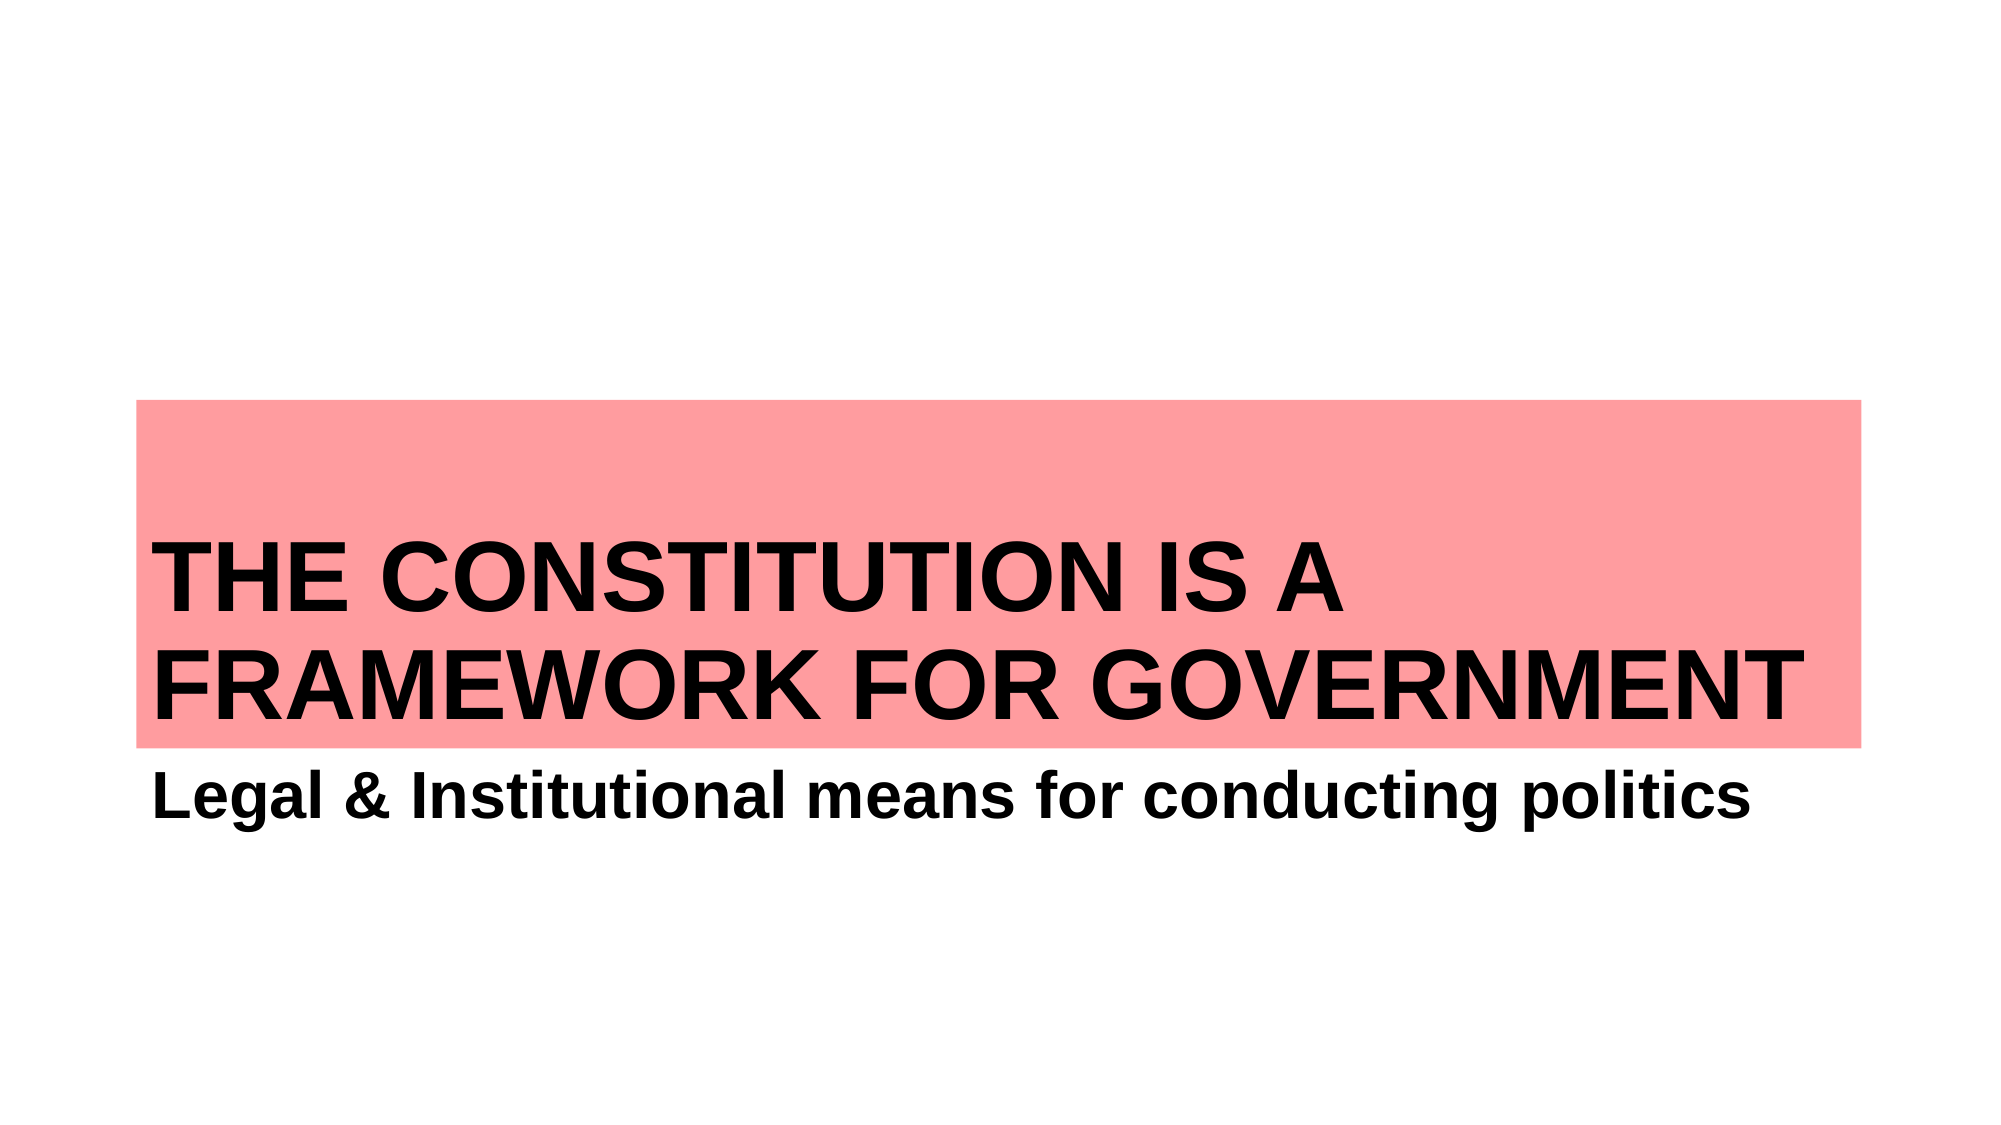

# The constitution is a Framework for government
Legal & Institutional means for conducting politics